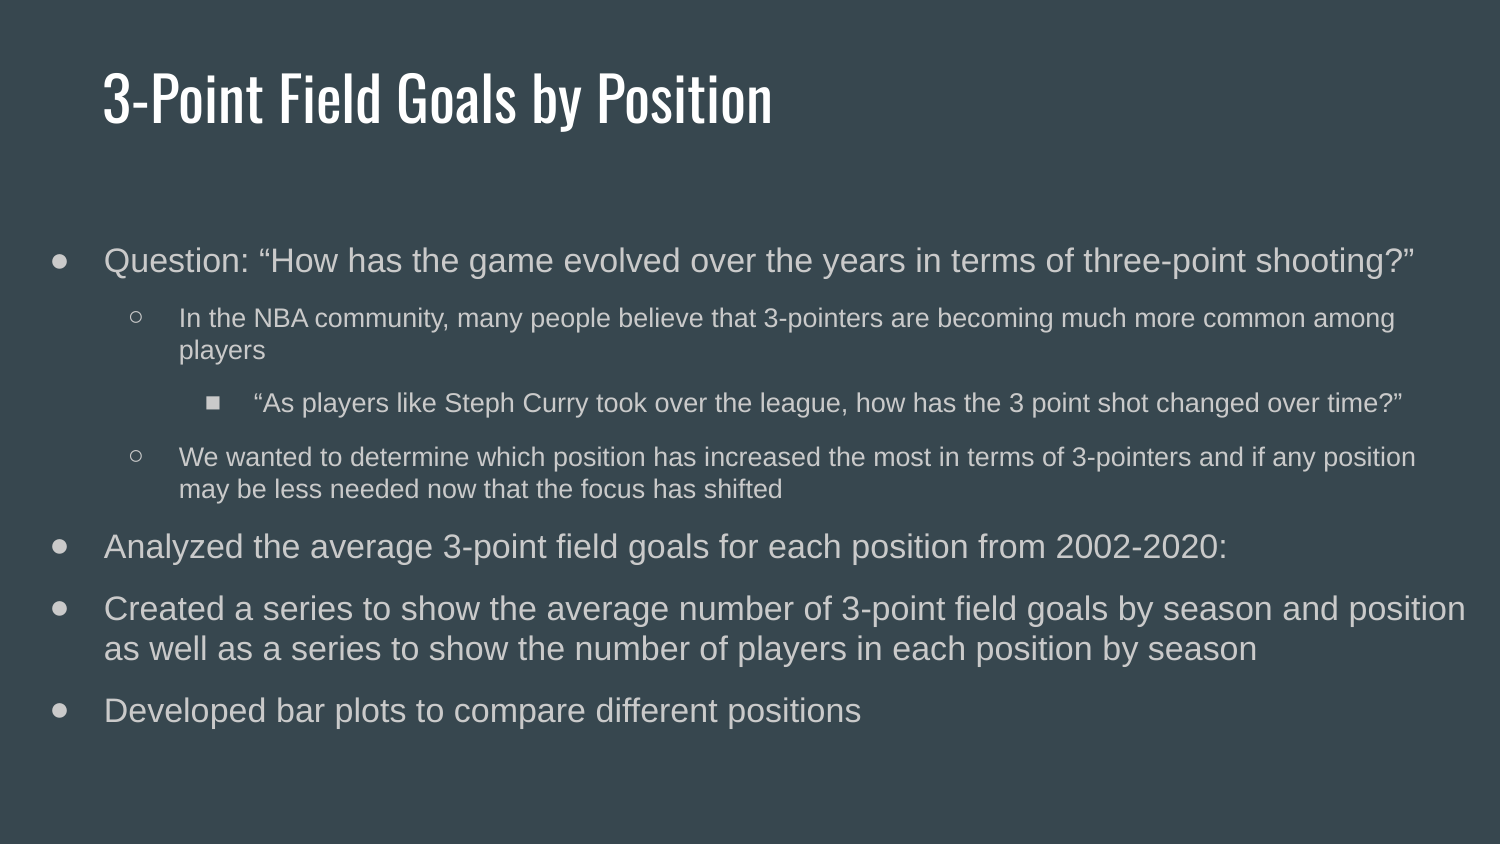

# 3-Point Field Goals by Position
Question: “How has the game evolved over the years in terms of three-point shooting?”
In the NBA community, many people believe that 3-pointers are becoming much more common among players
“As players like Steph Curry took over the league, how has the 3 point shot changed over time?”
We wanted to determine which position has increased the most in terms of 3-pointers and if any position may be less needed now that the focus has shifted
Analyzed the average 3-point field goals for each position from 2002-2020:
Created a series to show the average number of 3-point field goals by season and position as well as a series to show the number of players in each position by season
Developed bar plots to compare different positions